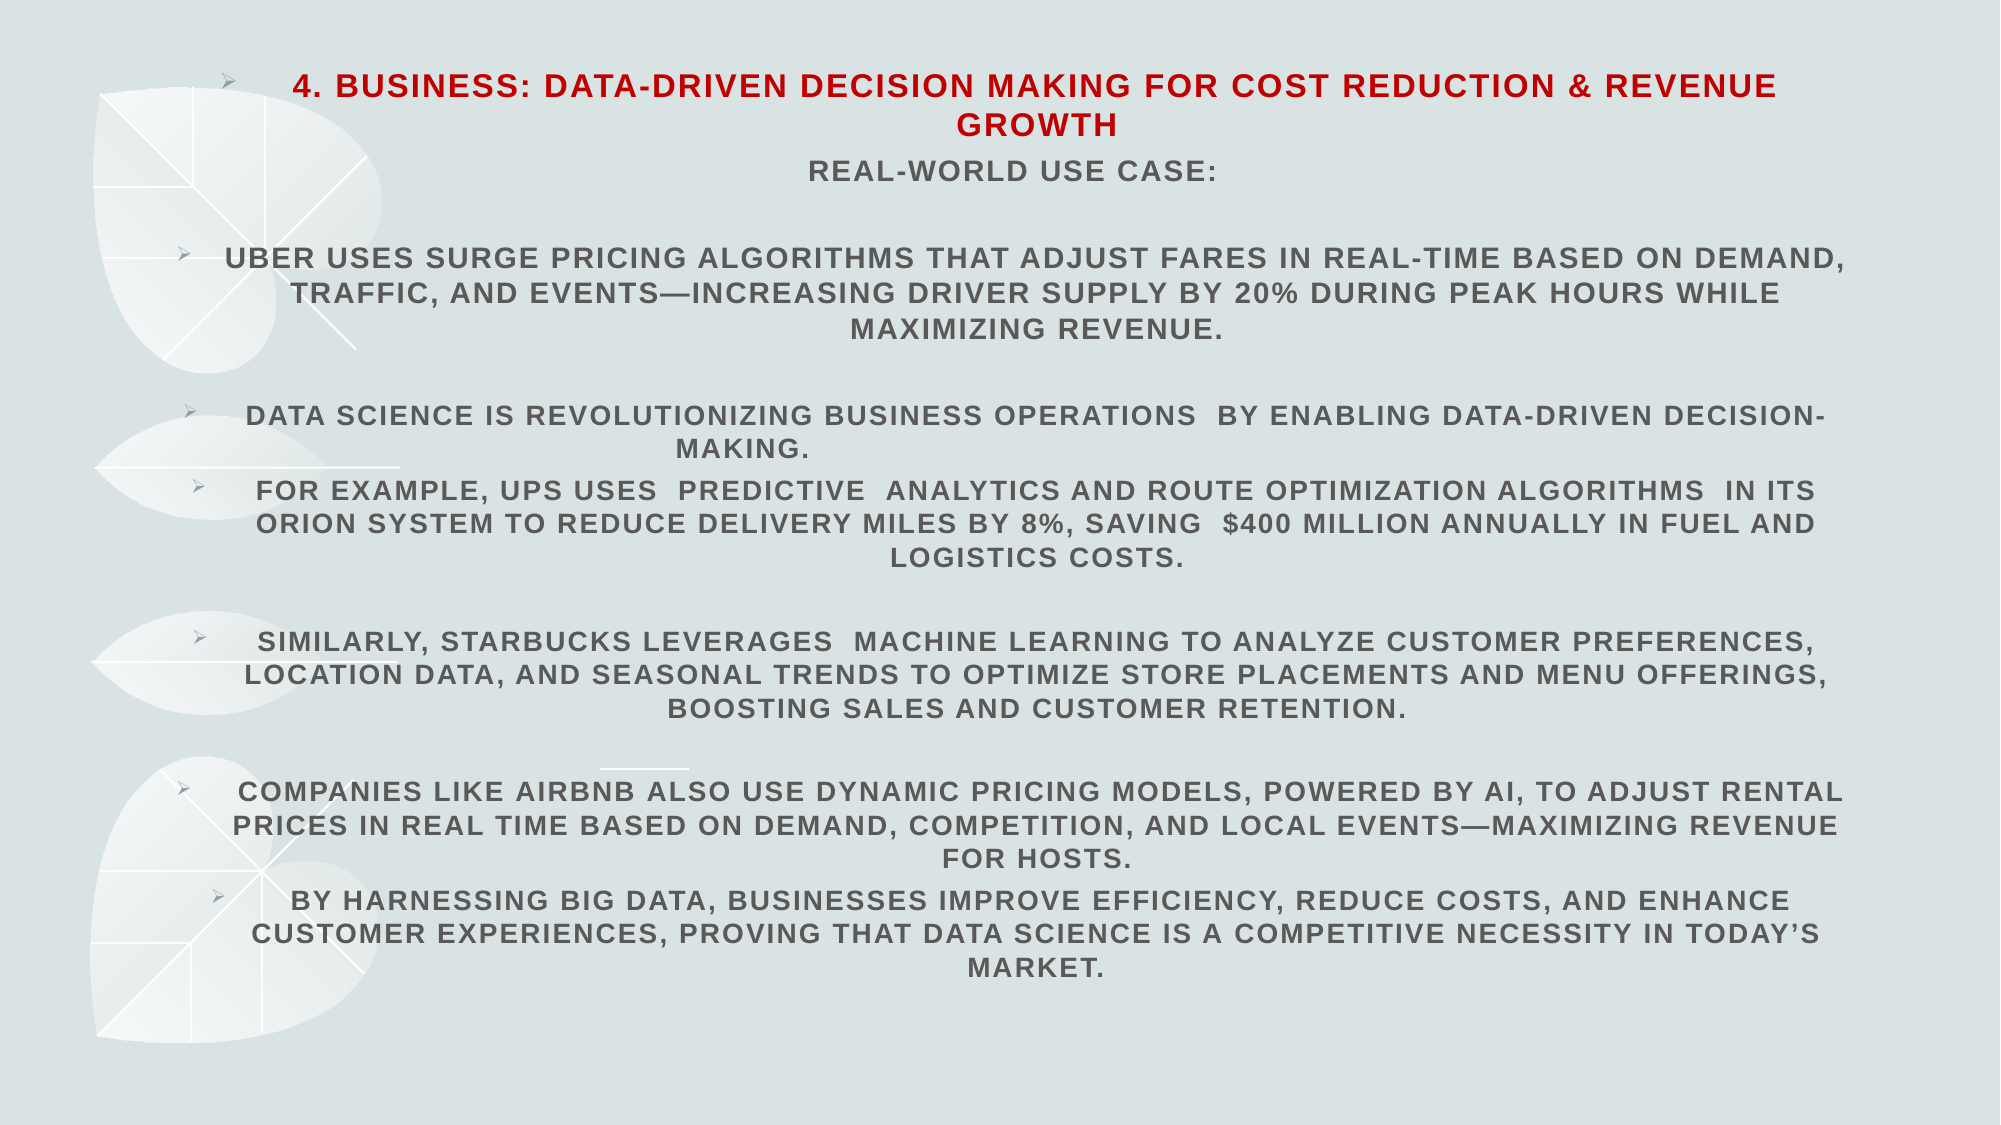

4. Business: Data-Driven Decision Making for Cost Reduction & Revenue Growth
Real-World Use Case:

Uber uses surge pricing algorithms that adjust fares in real-time based on demand, traffic, and events—increasing driver supply by 20% during peak hours while maximizing revenue.

Data science is revolutionizing business operations  by enabling data-driven decision-making.
For example, UPS uses  predictive  analytics and route optimization algorithms  in its ORION system to reduce delivery miles by 8%, saving  $400 million annually in fuel and logistics costs.

Similarly, Starbucks leverages  machine learning to analyze customer preferences, location data, and seasonal trends to optimize store placements and menu offerings, boosting sales and customer retention.

 Companies like Airbnb also use dynamic pricing models, powered by AI, to adjust rental prices in real time based on demand, competition, and local events—maximizing revenue for hosts.
 By harnessing big data, businesses improve efficiency, reduce costs, and enhance customer experiences, proving that data science is a competitive necessity in today’s market.